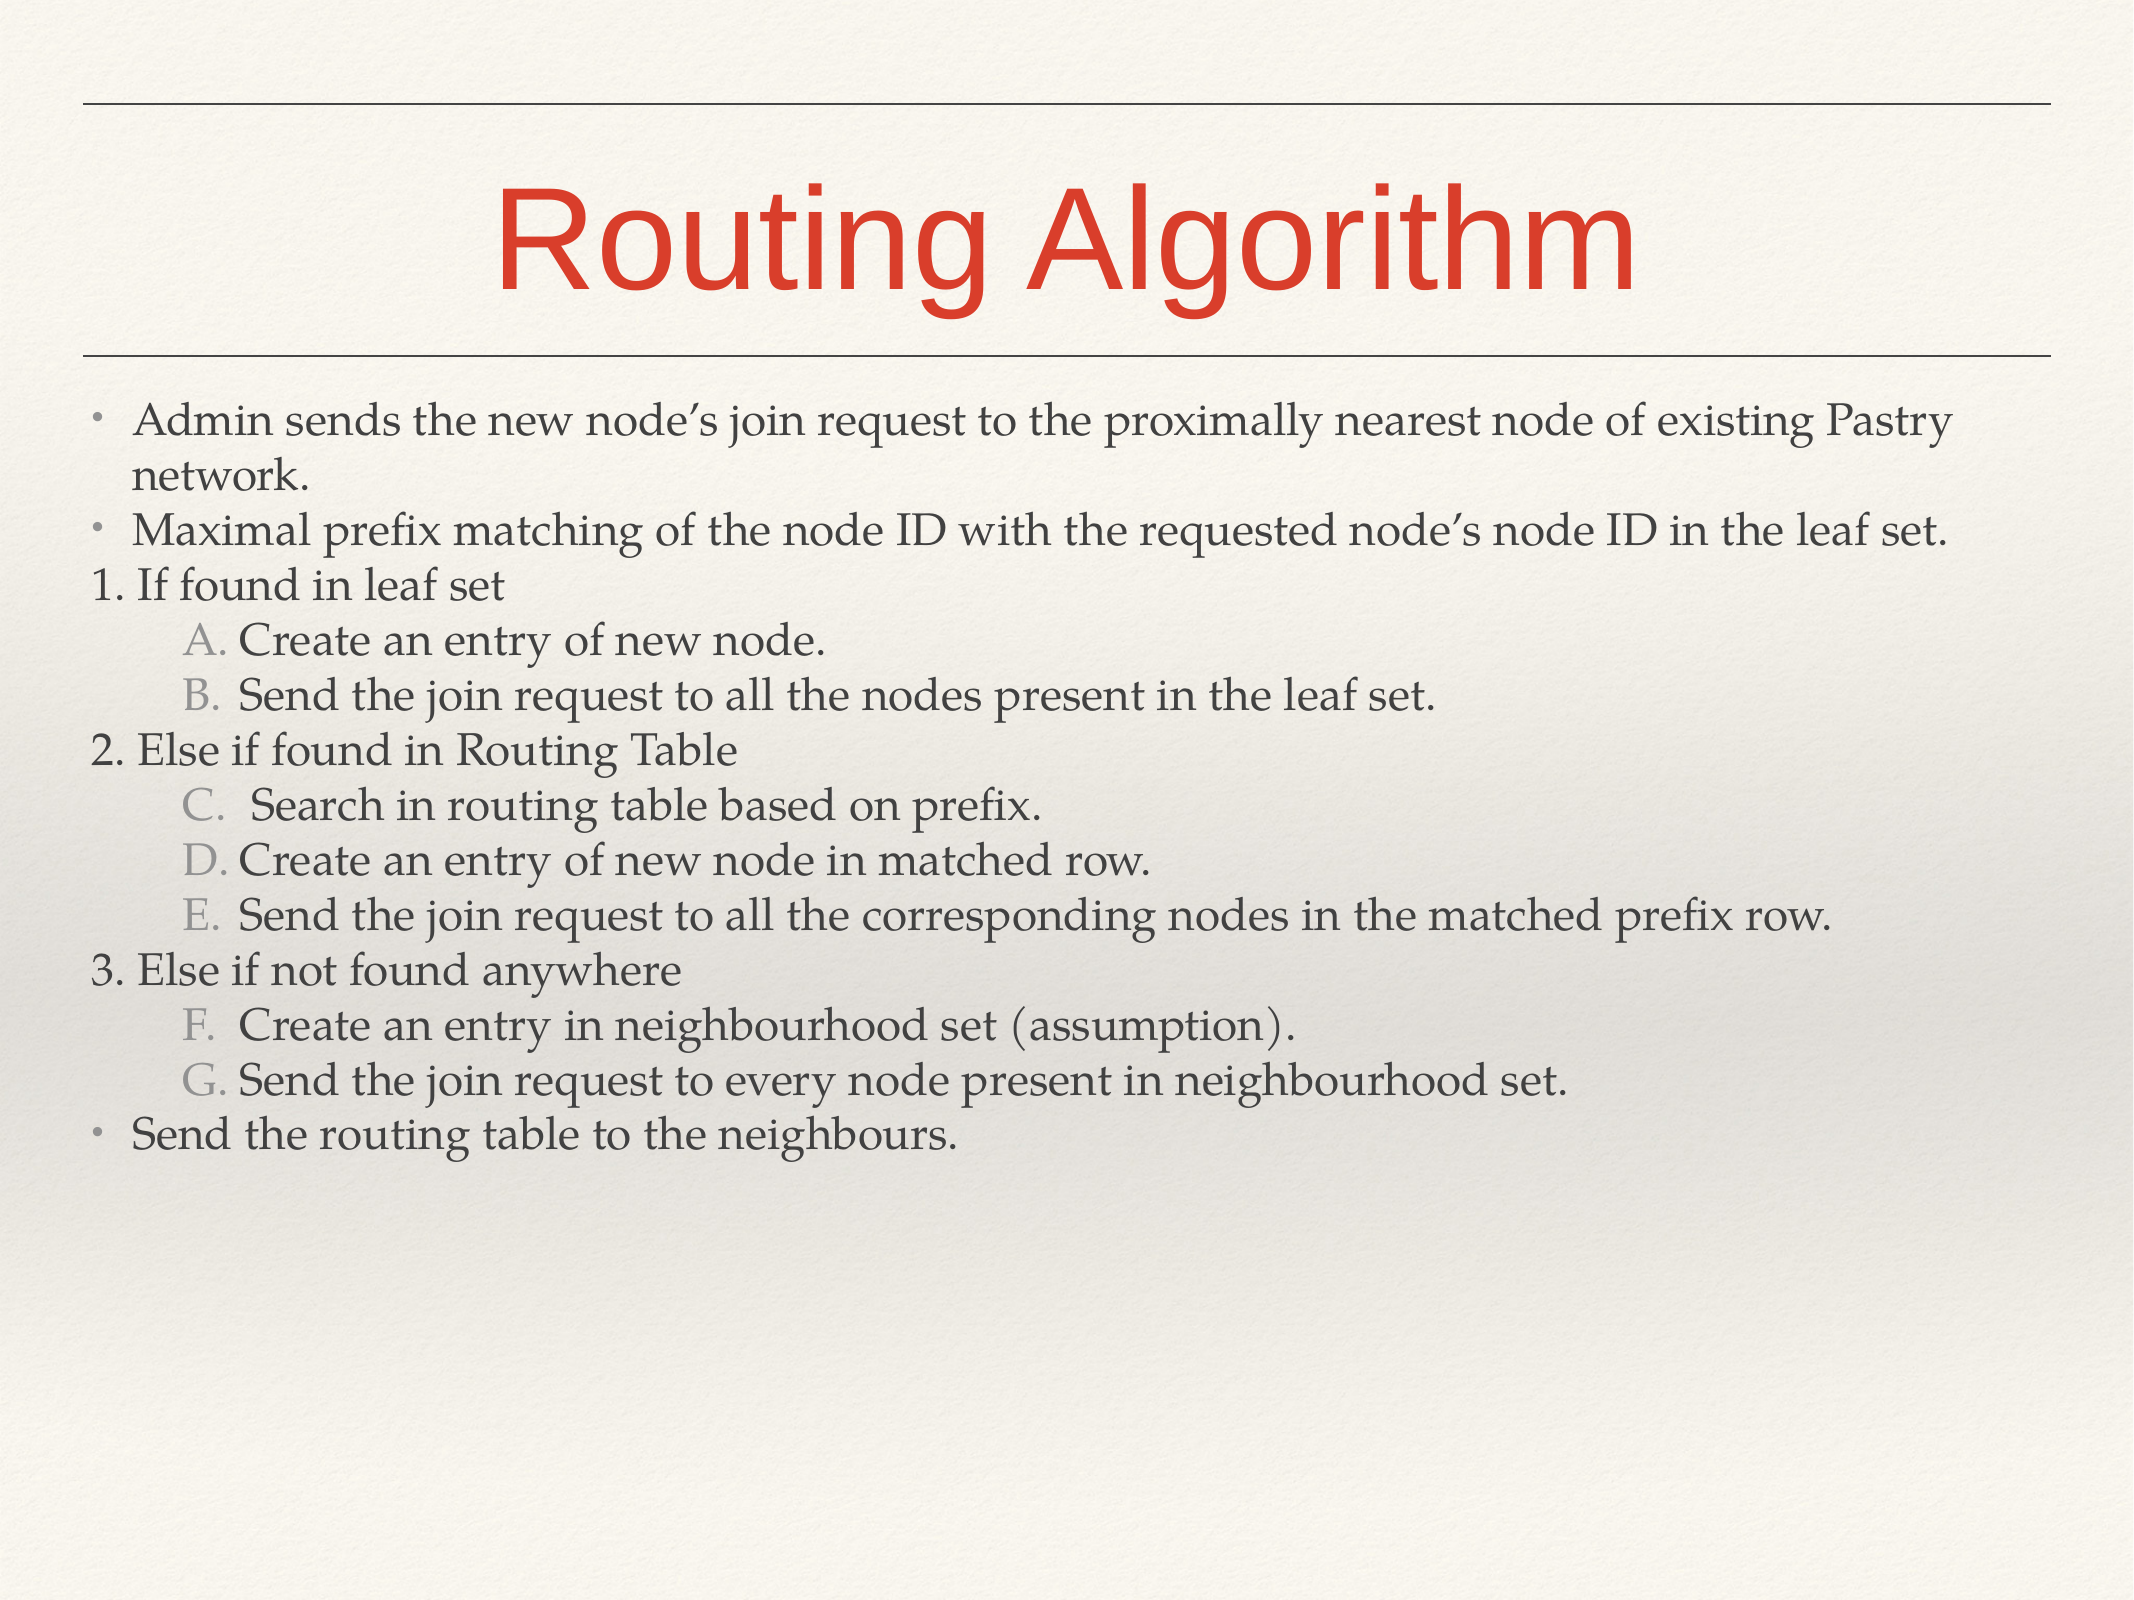

Routing Algorithm
Admin sends the new node’s join request to the proximally nearest node of existing Pastry network.
Maximal prefix matching of the node ID with the requested node’s node ID in the leaf set.
1. If found in leaf set
Create an entry of new node.
Send the join request to all the nodes present in the leaf set.
2. Else if found in Routing Table
 Search in routing table based on prefix.
Create an entry of new node in matched row.
Send the join request to all the corresponding nodes in the matched prefix row.
3. Else if not found anywhere
Create an entry in neighbourhood set (assumption).
Send the join request to every node present in neighbourhood set.
Send the routing table to the neighbours.